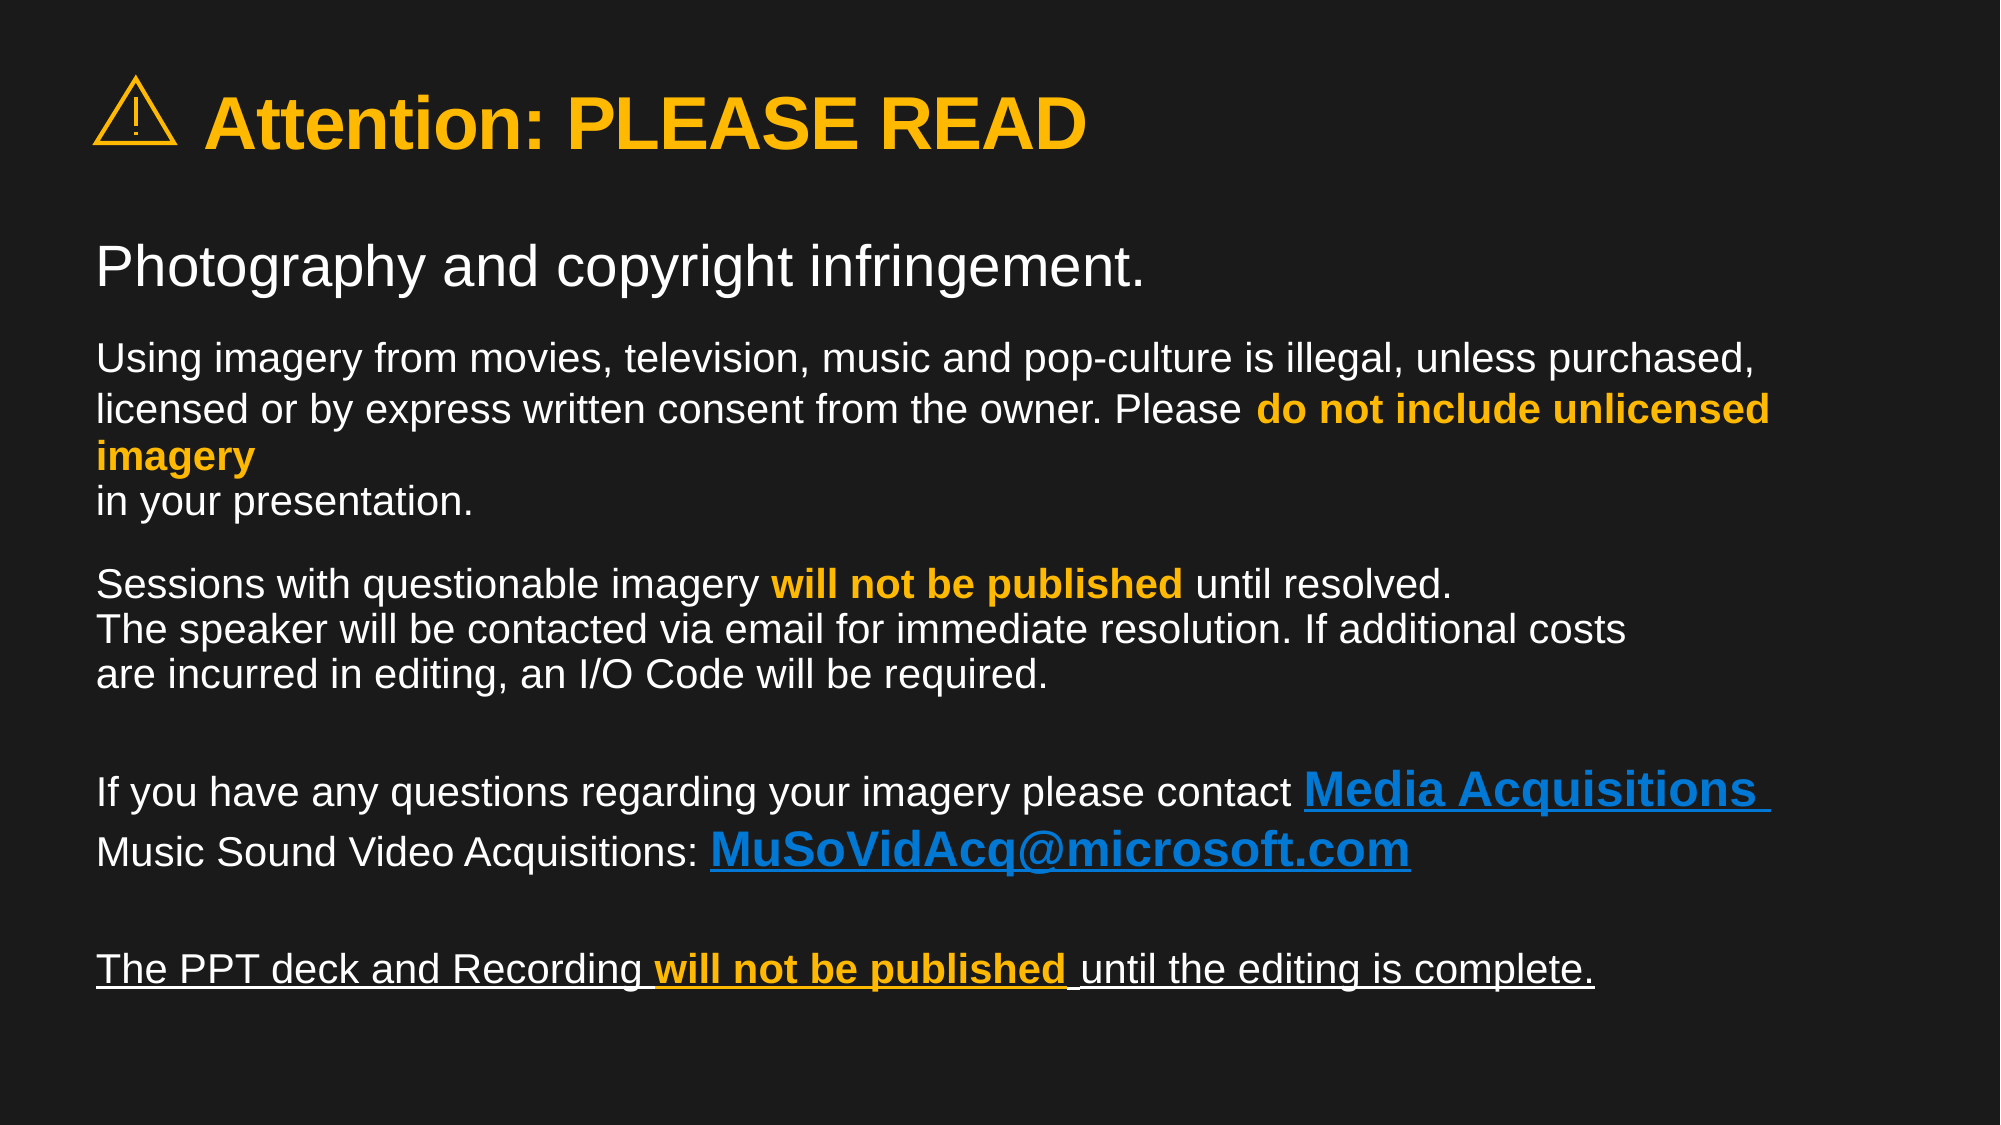

# Attention: PLEASE READ

Photography and copyright infringement.
Using imagery from movies, television, music and pop-culture is illegal, unless purchased, licensed or by express written consent from the owner. Please do not include unlicensed imagery
in your presentation.
Sessions with questionable imagery will not be published until resolved.
The speaker will be contacted via email for immediate resolution. If additional costs
are incurred in editing, an I/O Code will be required.

If you have any questions regarding your imagery please contact Media Acquisitions
Music Sound Video Acquisitions: MuSoVidAcq@microsoft.com

The PPT deck and Recording will not be published until the editing is complete.